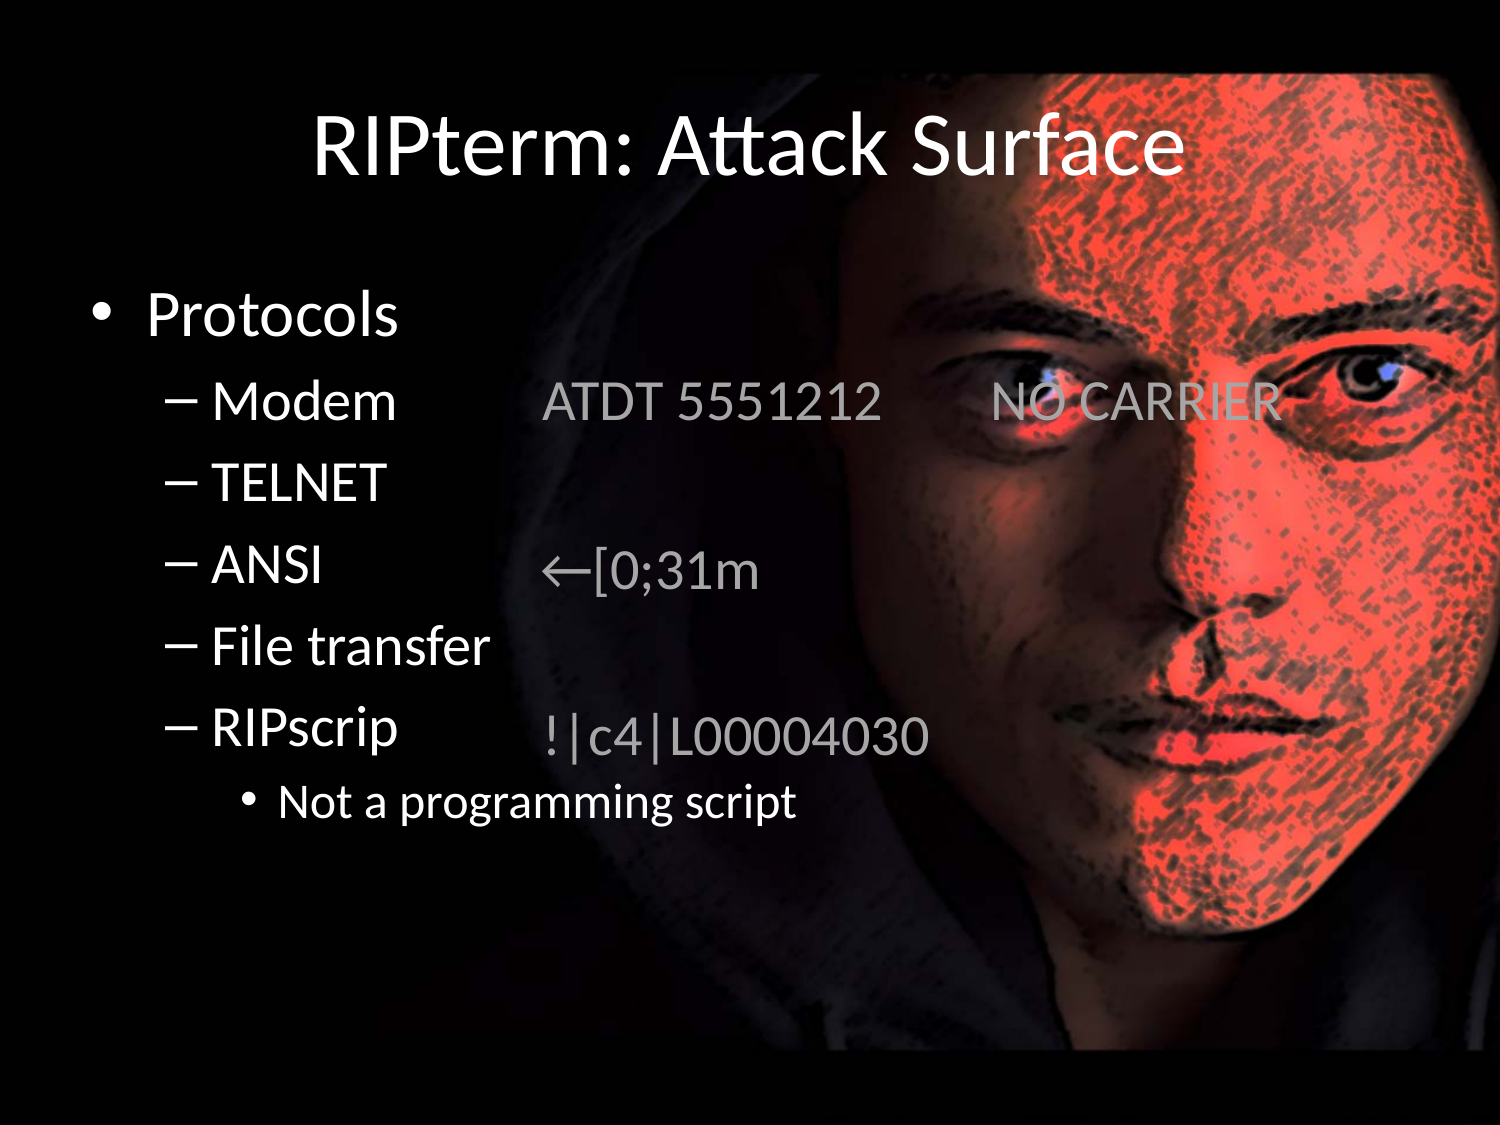

# RIPterm: Attack Surface
Protocols
Modem
TELNET
ANSI
File transfer
RIPscrip
Not a programming script

NO CARRIER
ATDT 5551212
←[0;31m
!|c4|L00004030